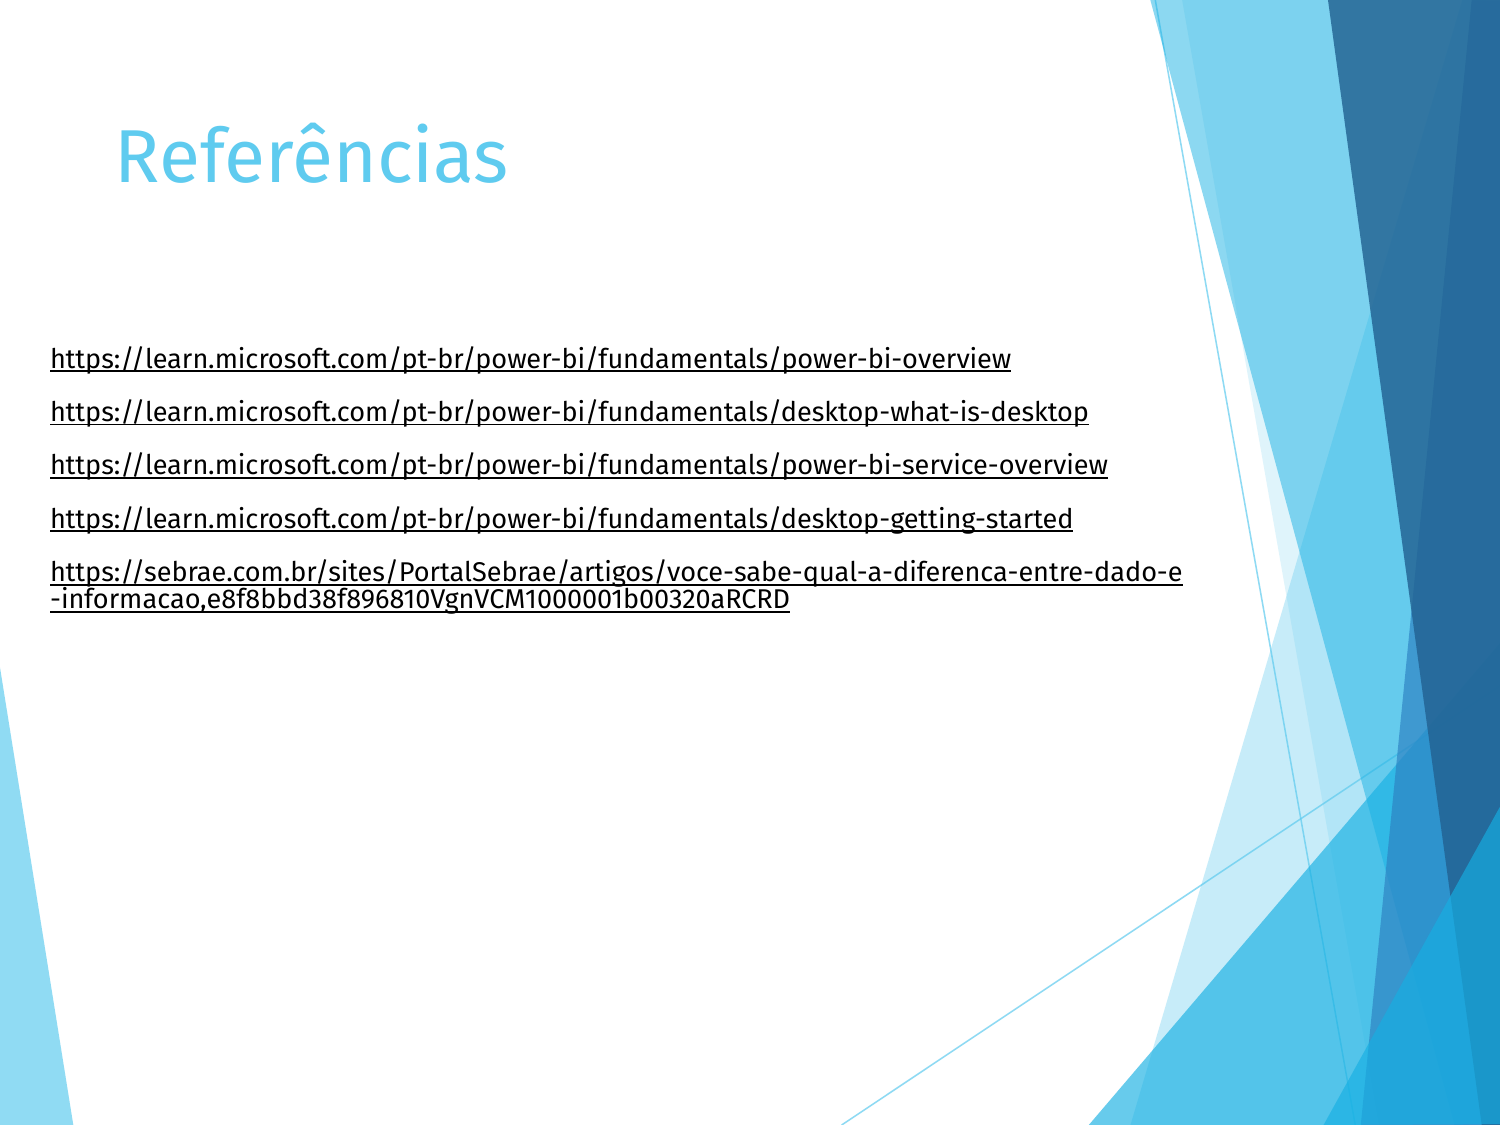

# Referências
https://learn.microsoft.com/pt-br/power-bi/fundamentals/power-bi-overview
https://learn.microsoft.com/pt-br/power-bi/fundamentals/desktop-what-is-desktop
https://learn.microsoft.com/pt-br/power-bi/fundamentals/power-bi-service-overview
https://learn.microsoft.com/pt-br/power-bi/fundamentals/desktop-getting-started
https://sebrae.com.br/sites/PortalSebrae/artigos/voce-sabe-qual-a-diferenca-entre-dado-e-informacao,e8f8bbd38f896810VgnVCM1000001b00320aRCRD